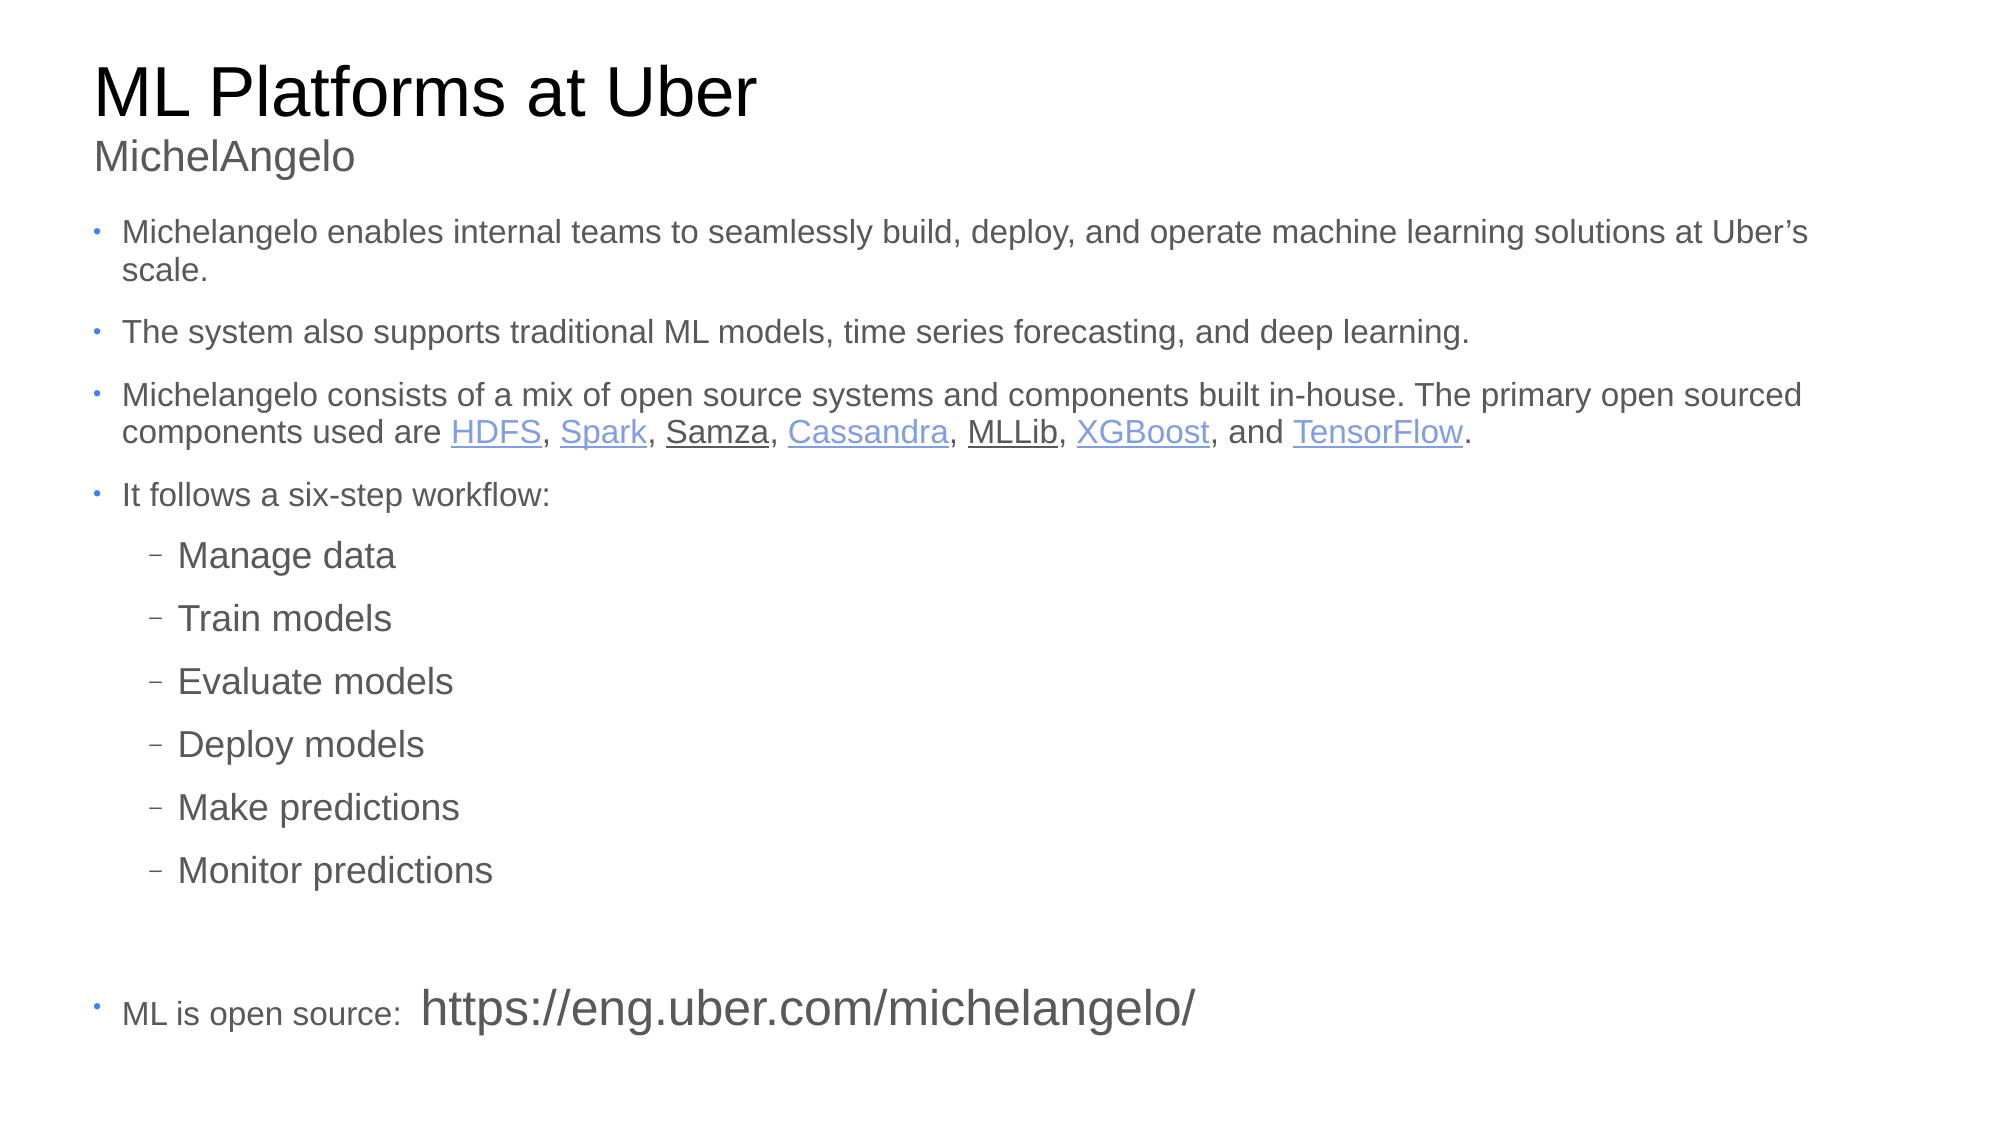

# ML Platforms at Uber
MichelAngelo
Michelangelo enables internal teams to seamlessly build, deploy, and operate machine learning solutions at Uber’s scale.
The system also supports traditional ML models, time series forecasting, and deep learning.
Michelangelo consists of a mix of open source systems and components built in-house. The primary open sourced components used are HDFS, Spark, Samza, Cassandra, MLLib, XGBoost, and TensorFlow.
It follows a six-step workflow:
Manage data
Train models
Evaluate models
Deploy models
Make predictions
Monitor predictions

ML is open source:  https://eng.uber.com/michelangelo/